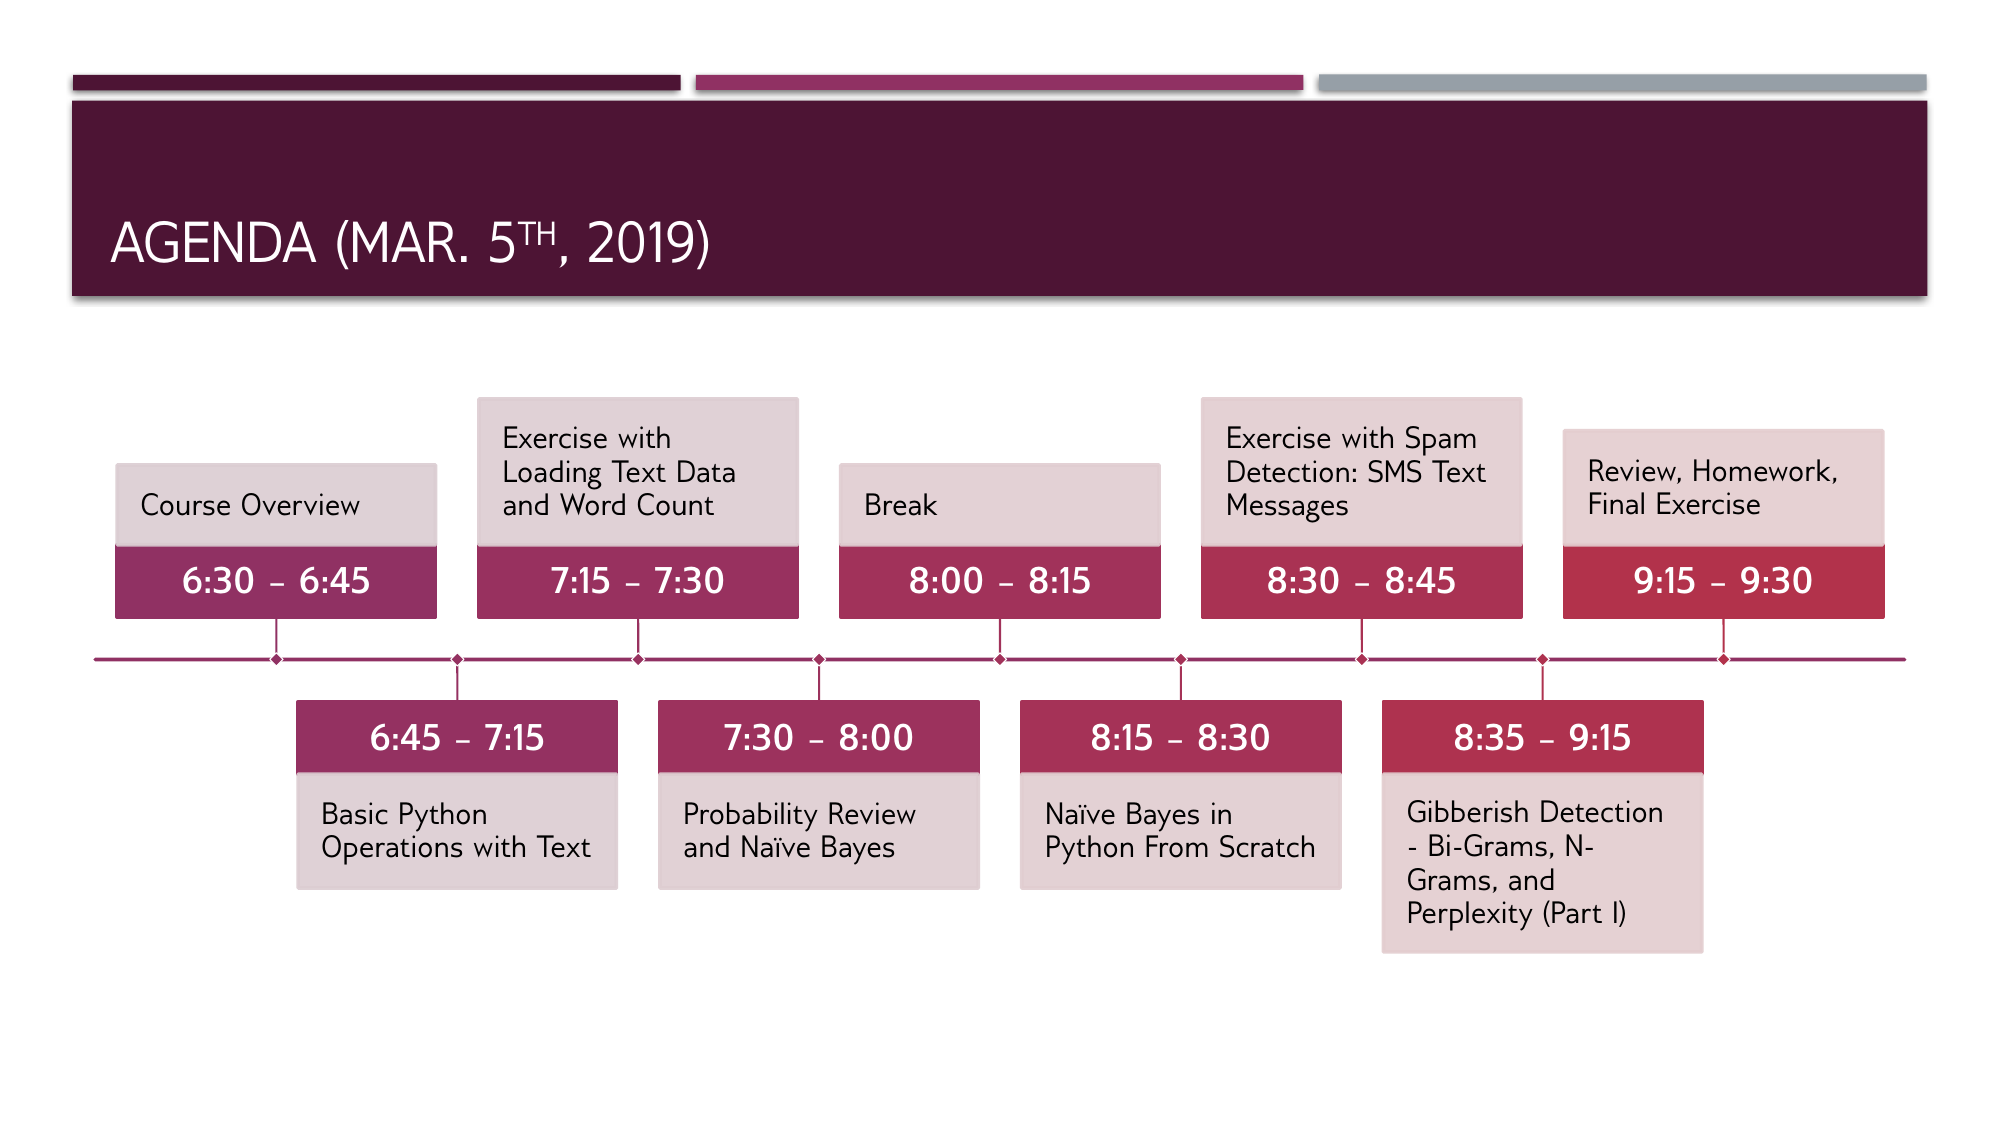

# Agenda (Mar. 5th, 2019)
6:30 – 6:45
Course Overview
6:45 – 7:15
Basic Python Operations with Text
7:15 – 7:30
Exercise with Loading Text Data and Word Count
7:30 – 8:00
Probability Review and Naïve Bayes
8:00 – 8:15
Break
8:15 – 8:30
Naïve Bayes in Python From Scratch
8:30 – 8:45
Exercise with Spam Detection: SMS Text Messages
8:35 – 9:15
Gibberish Detection - Bi-Grams, N-Grams, and Perplexity (Part I)
9:15 – 9:30
Review, Homework, Final Exercise